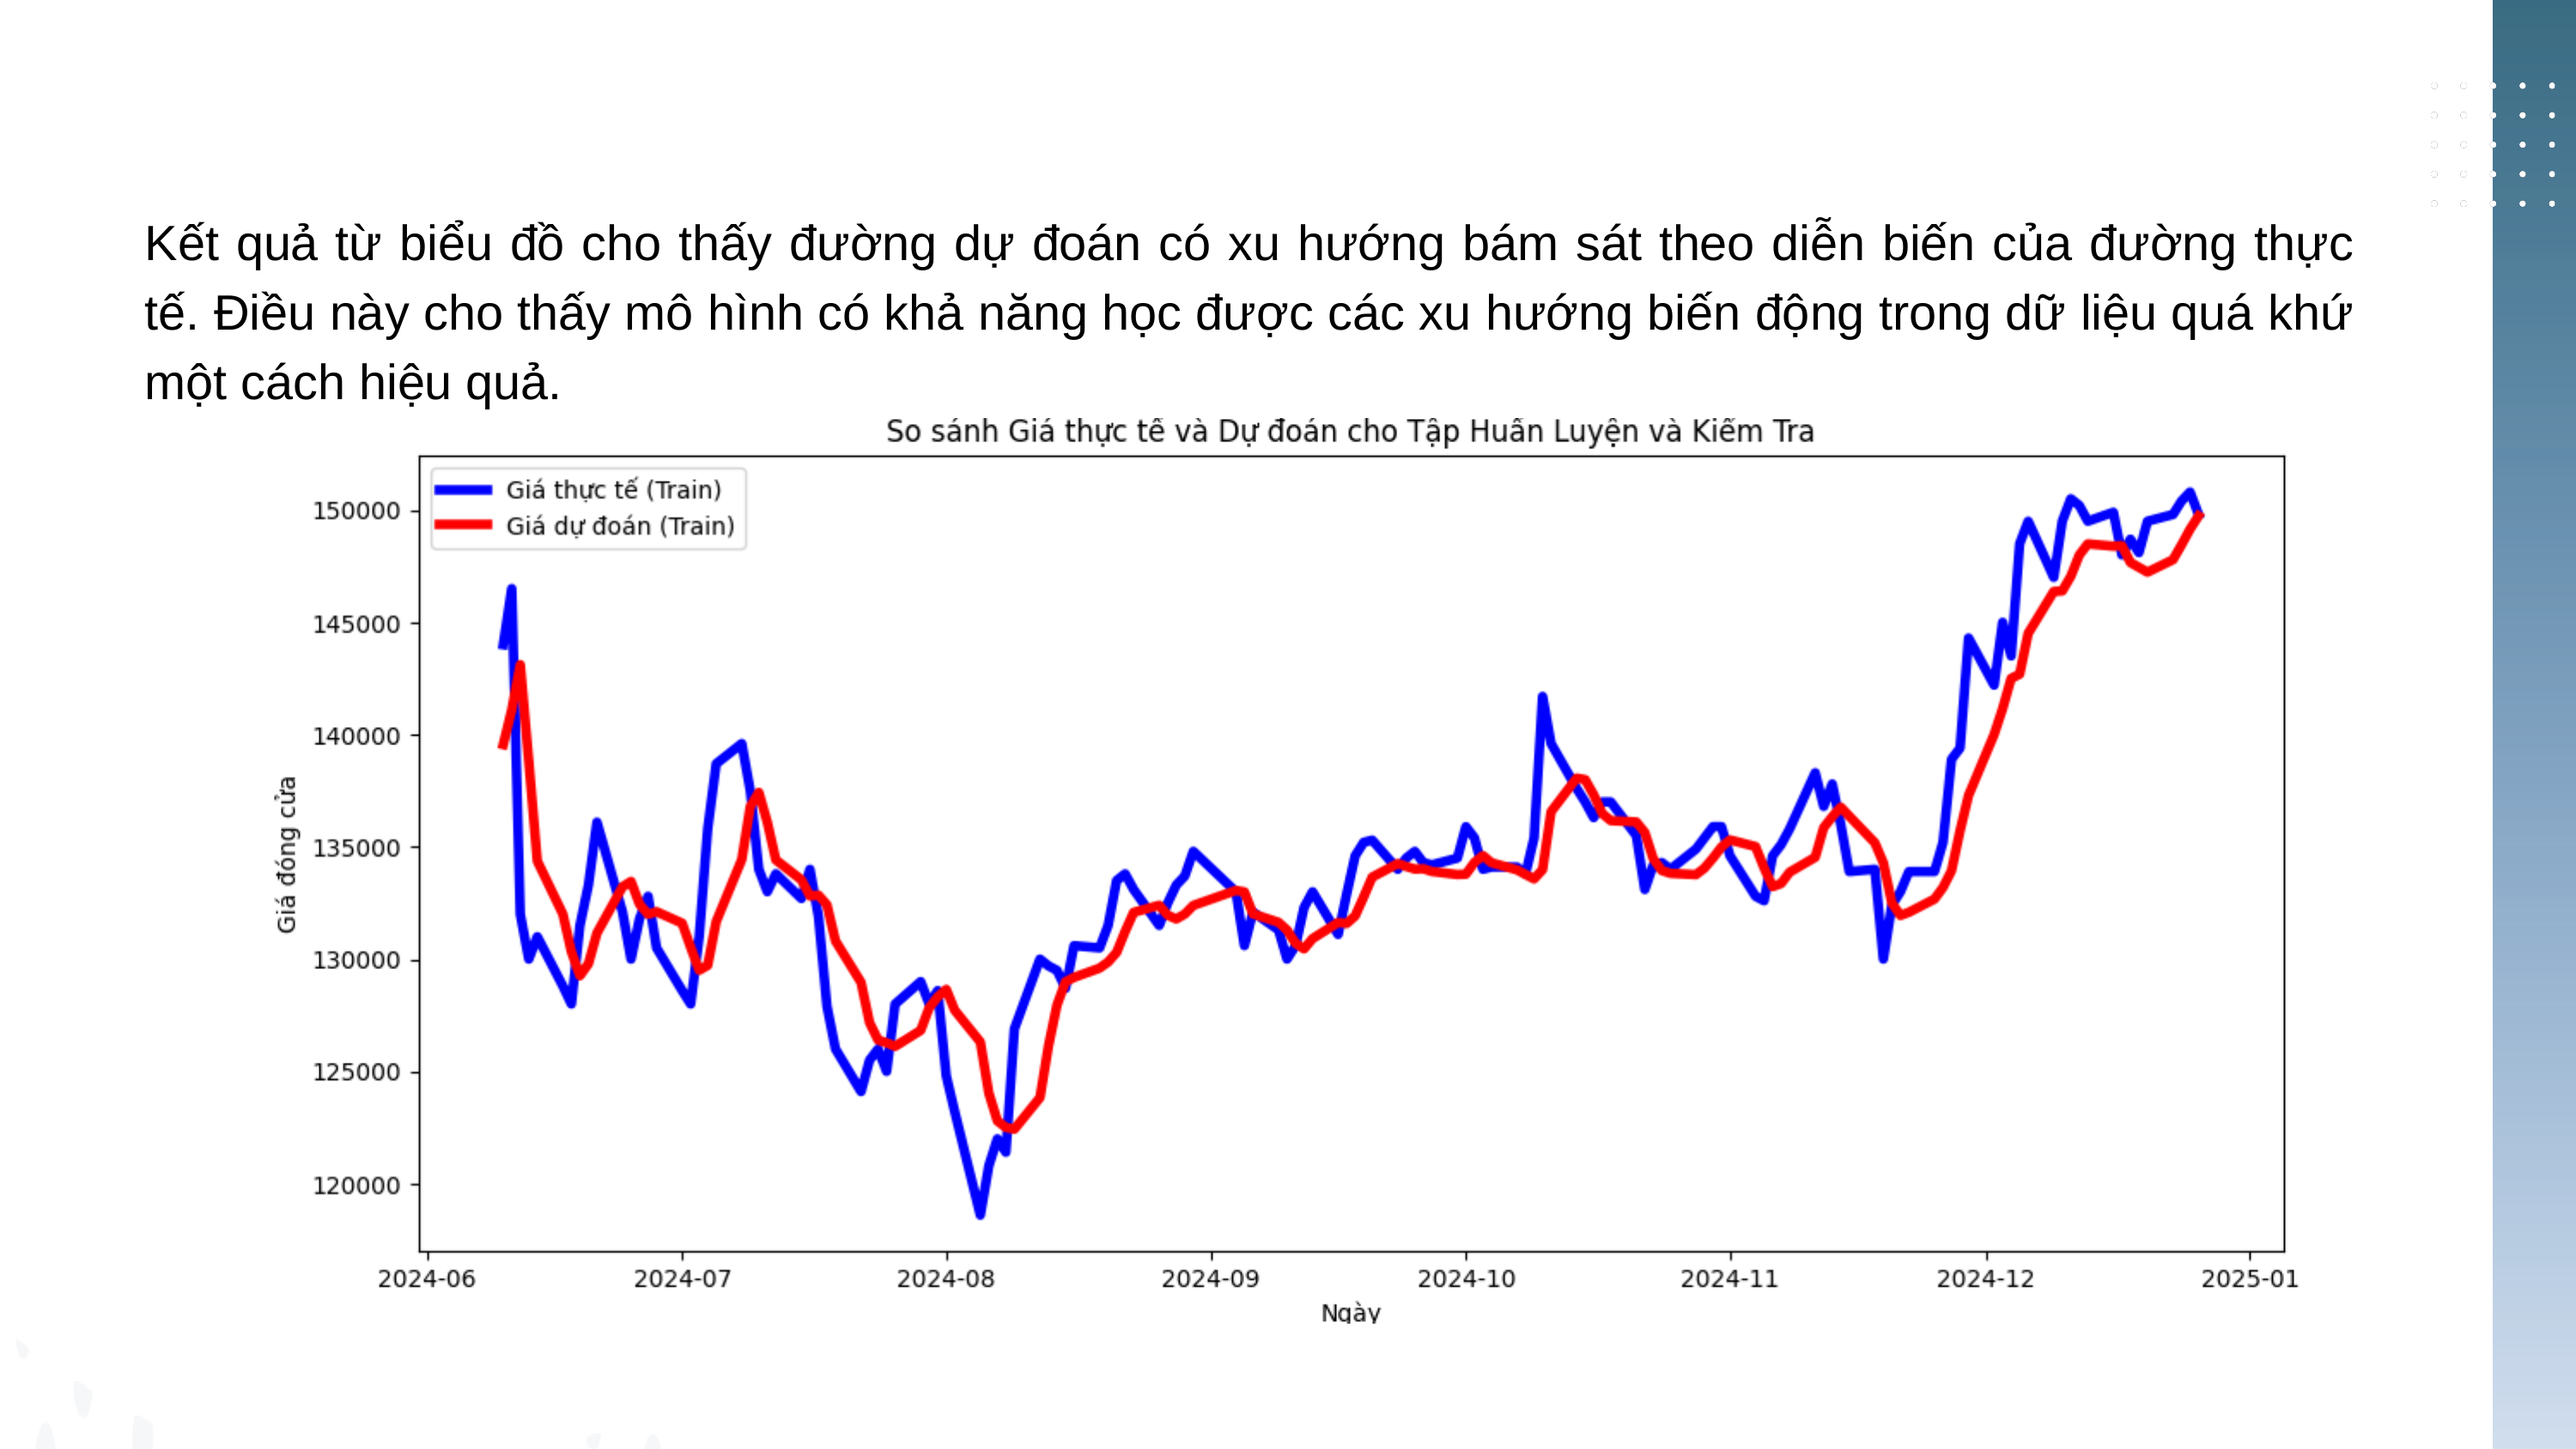

Kết quả từ biểu đồ cho thấy đường dự đoán có xu hướng bám sát theo diễn biến của đường thực tế. Điều này cho thấy mô hình có khả năng học được các xu hướng biến động trong dữ liệu quá khứ một cách hiệu quả.